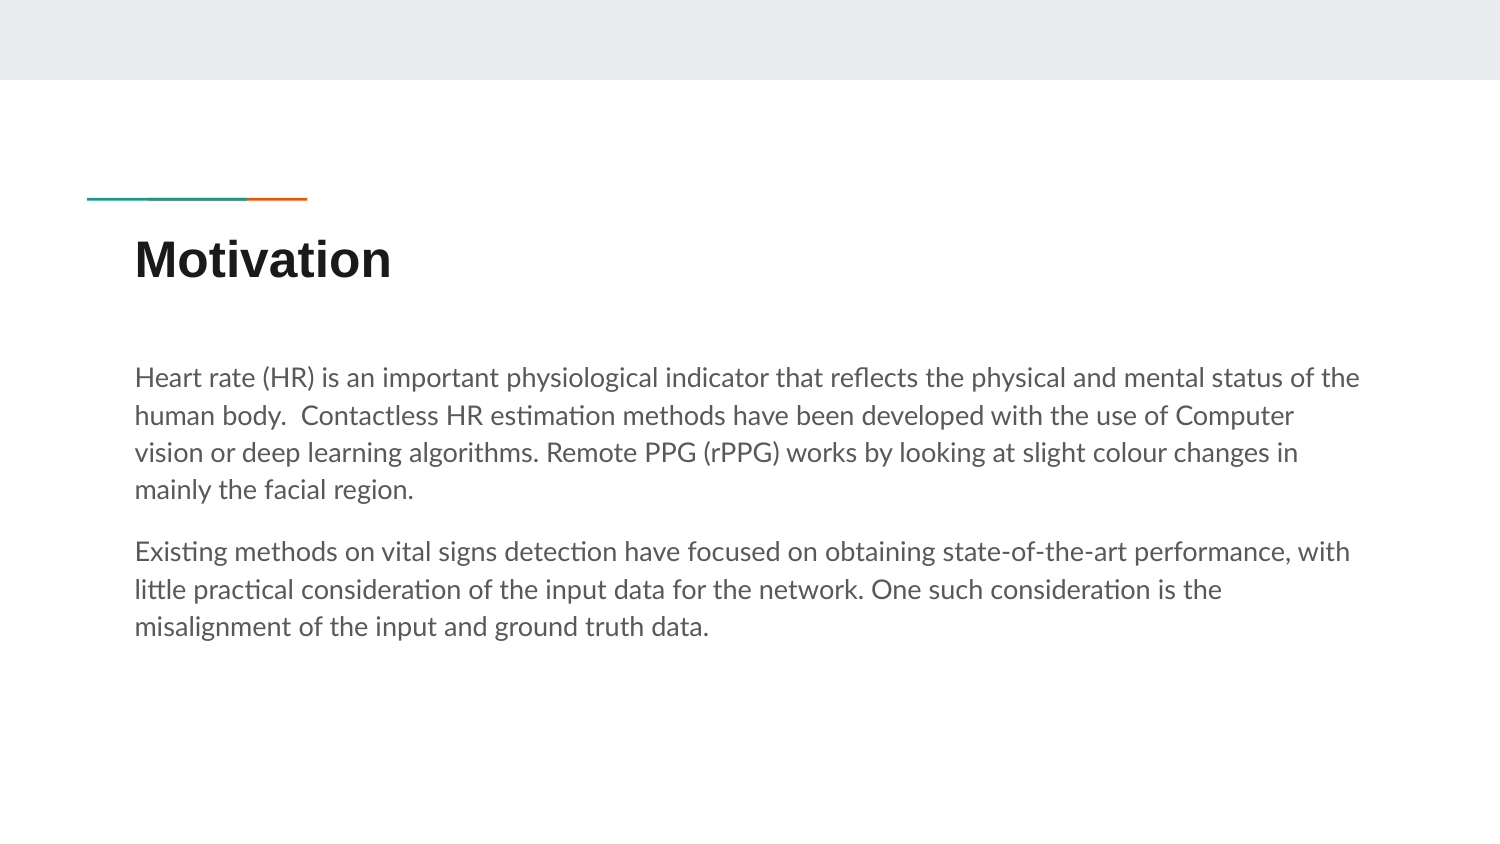

# Motivation
Heart rate (HR) is an important physiological indicator that reflects the physical and mental status of the human body.  Contactless HR estimation methods have been developed with the use of Computer vision or deep learning algorithms. Remote PPG (rPPG) works by looking at slight colour changes in mainly the facial region.
Existing methods on vital signs detection have focused on obtaining state-of-the-art performance, with little practical consideration of the input data for the network. One such consideration is the misalignment of the input and ground truth data.